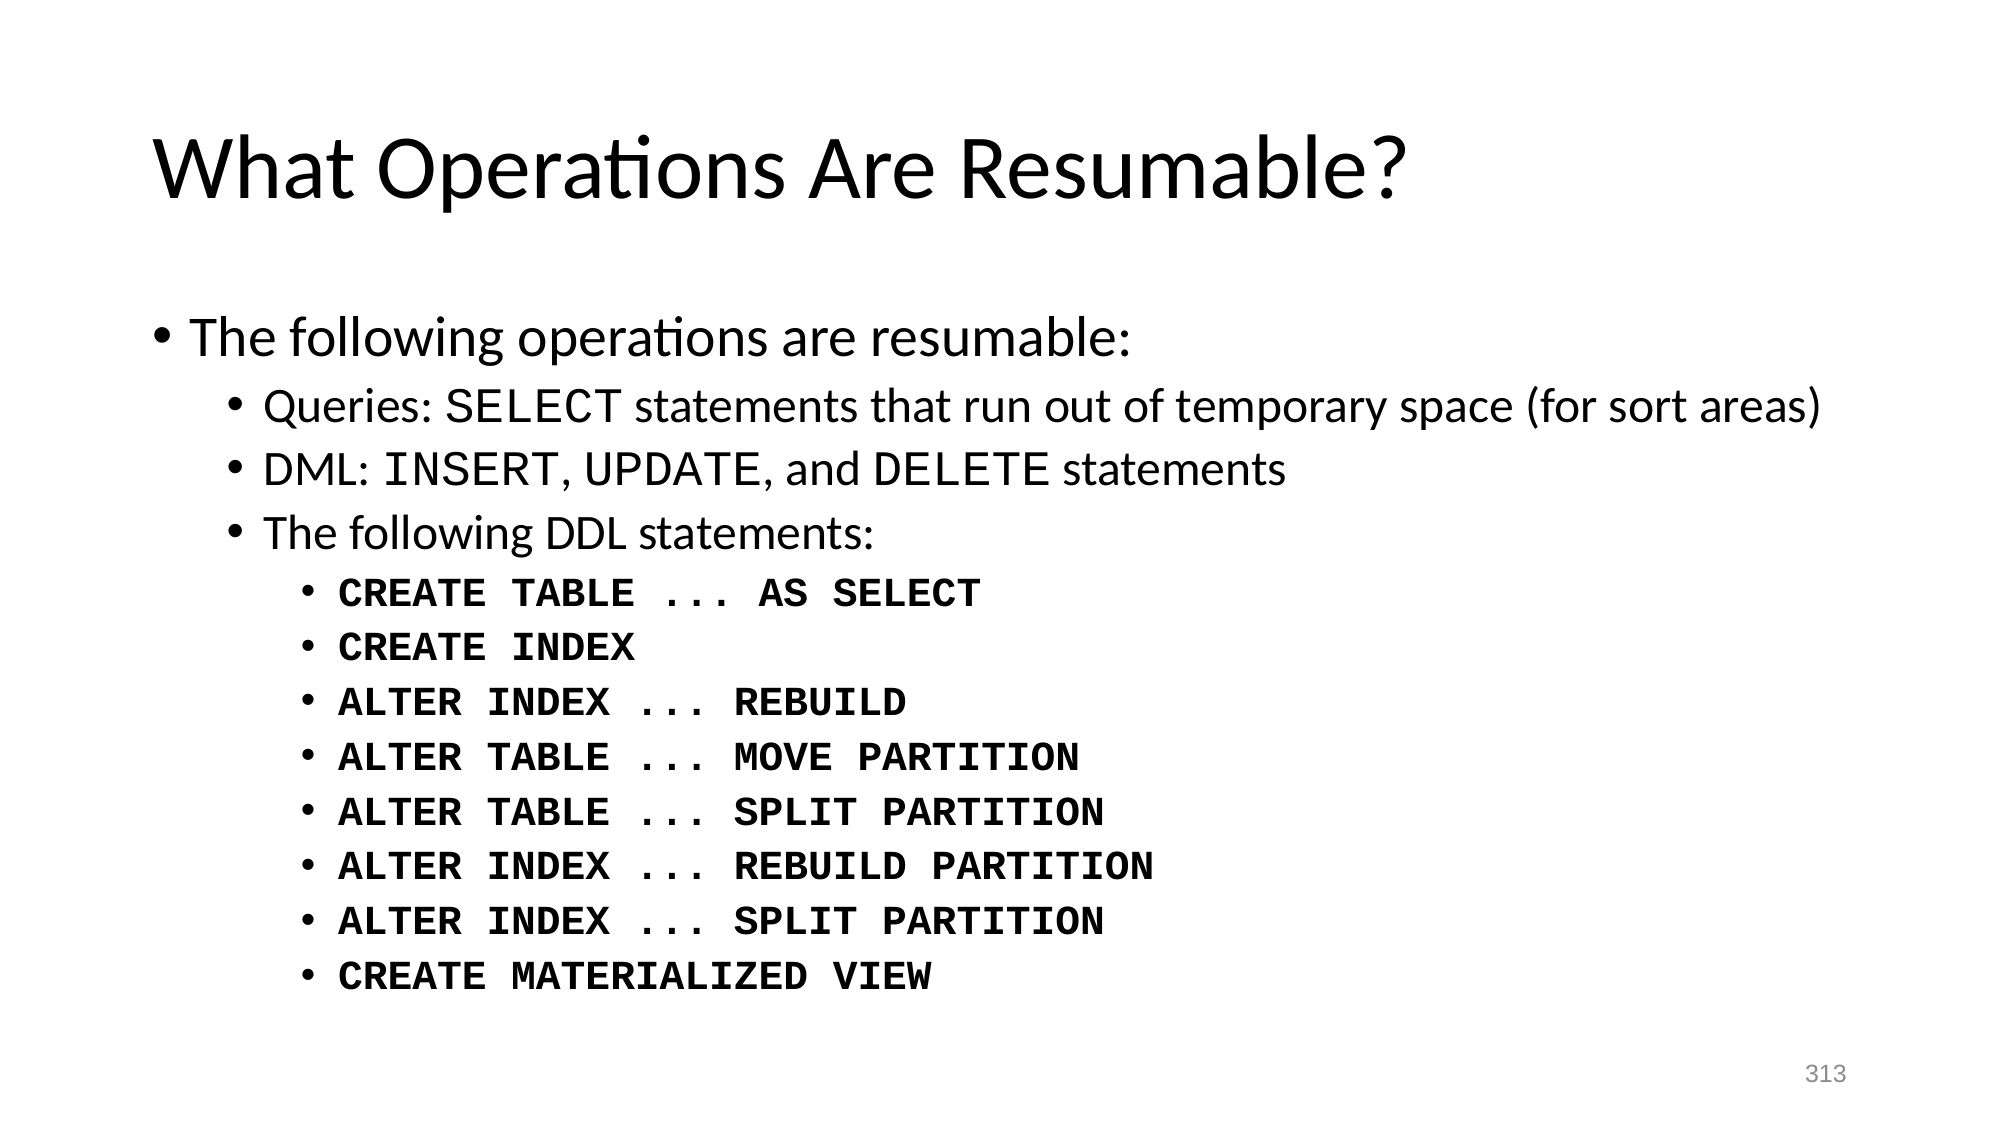

# What Operations Are Resumable?
The following operations are resumable:
Queries: SELECT statements that run out of temporary space (for sort areas)
DML: INSERT, UPDATE, and DELETE statements
The following DDL statements:
CREATE TABLE ... AS SELECT
CREATE INDEX
ALTER INDEX ... REBUILD
ALTER TABLE ... MOVE PARTITION
ALTER TABLE ... SPLIT PARTITION
ALTER INDEX ... REBUILD PARTITION
ALTER INDEX ... SPLIT PARTITION
CREATE MATERIALIZED VIEW
313